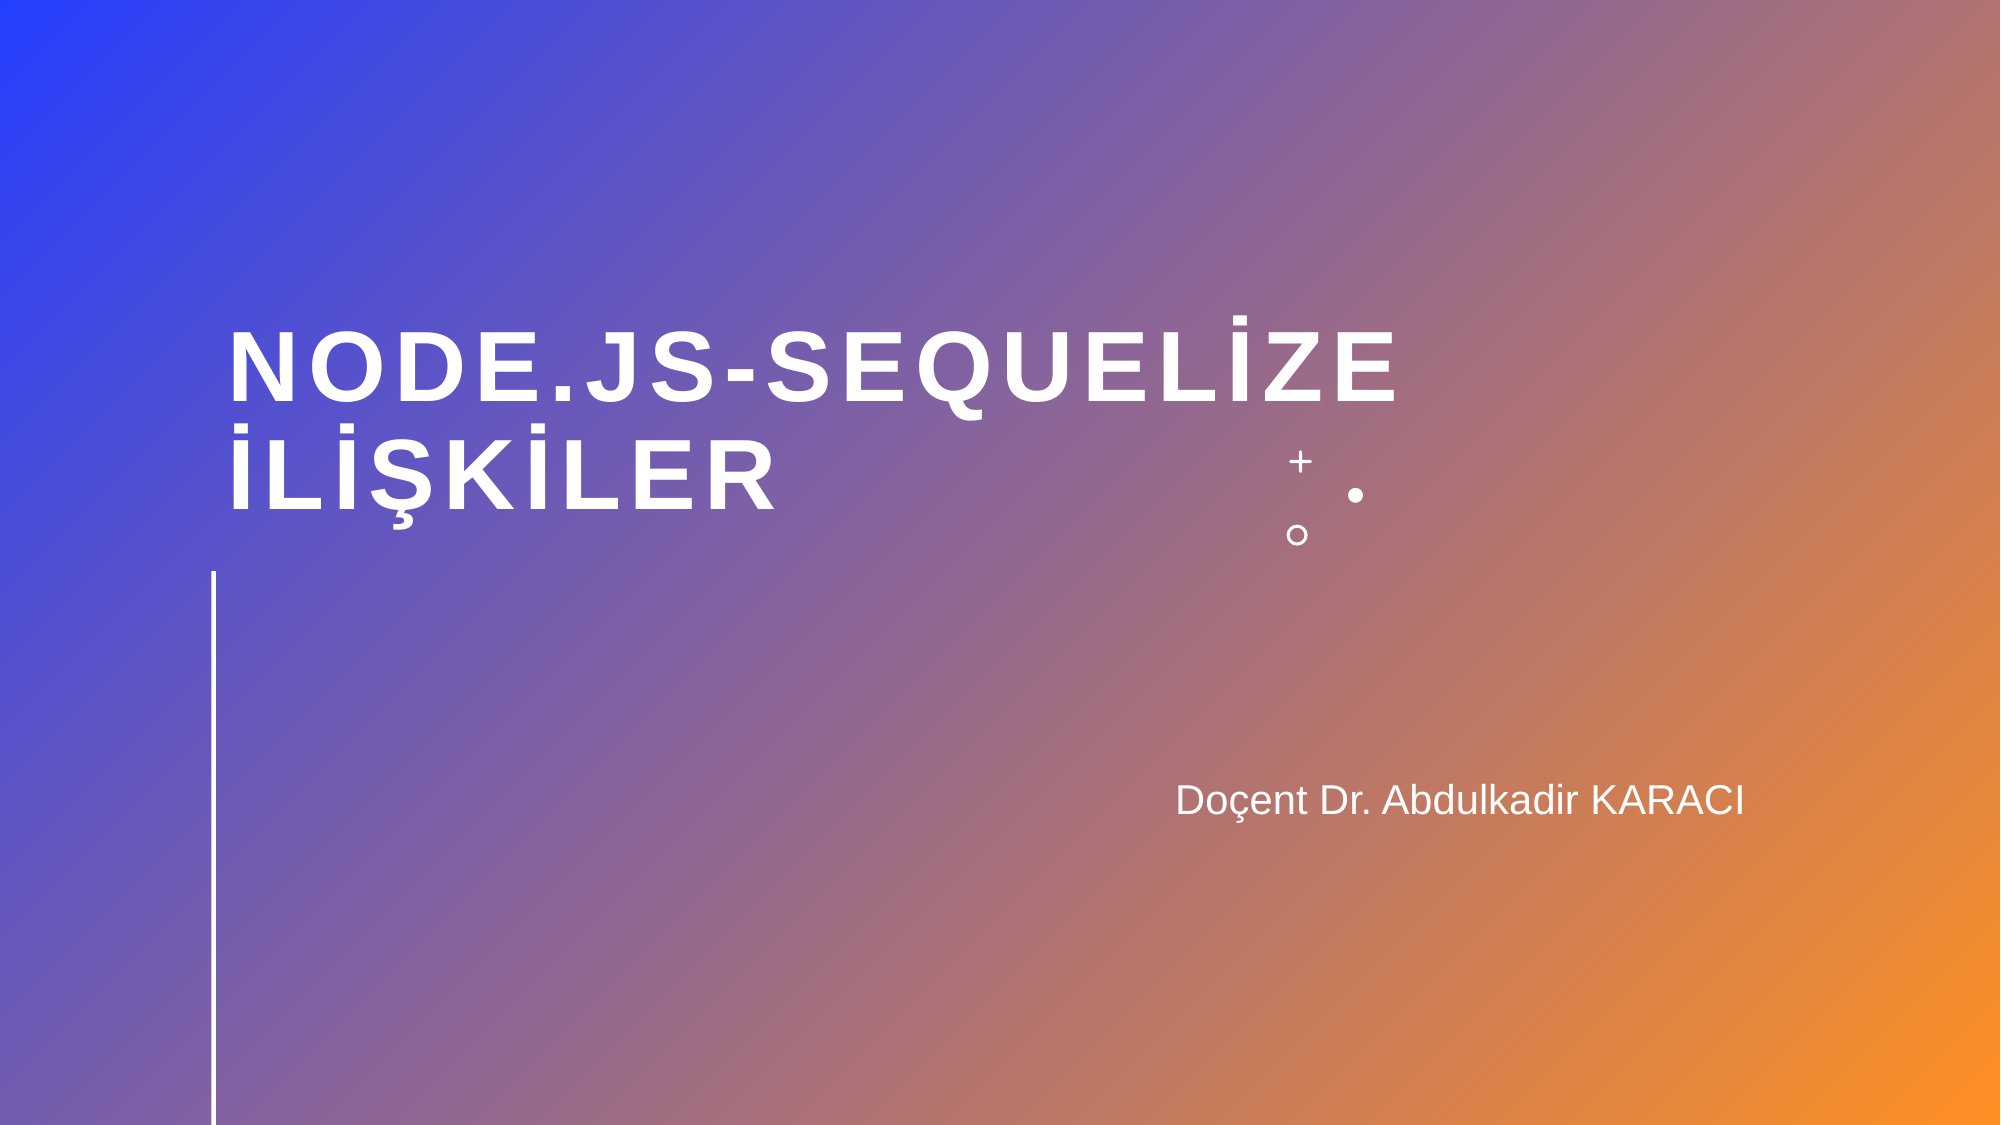

# Node.js-SEQUELİZE iLİŞKİLER
Doçent Dr. Abdulkadir KARACI